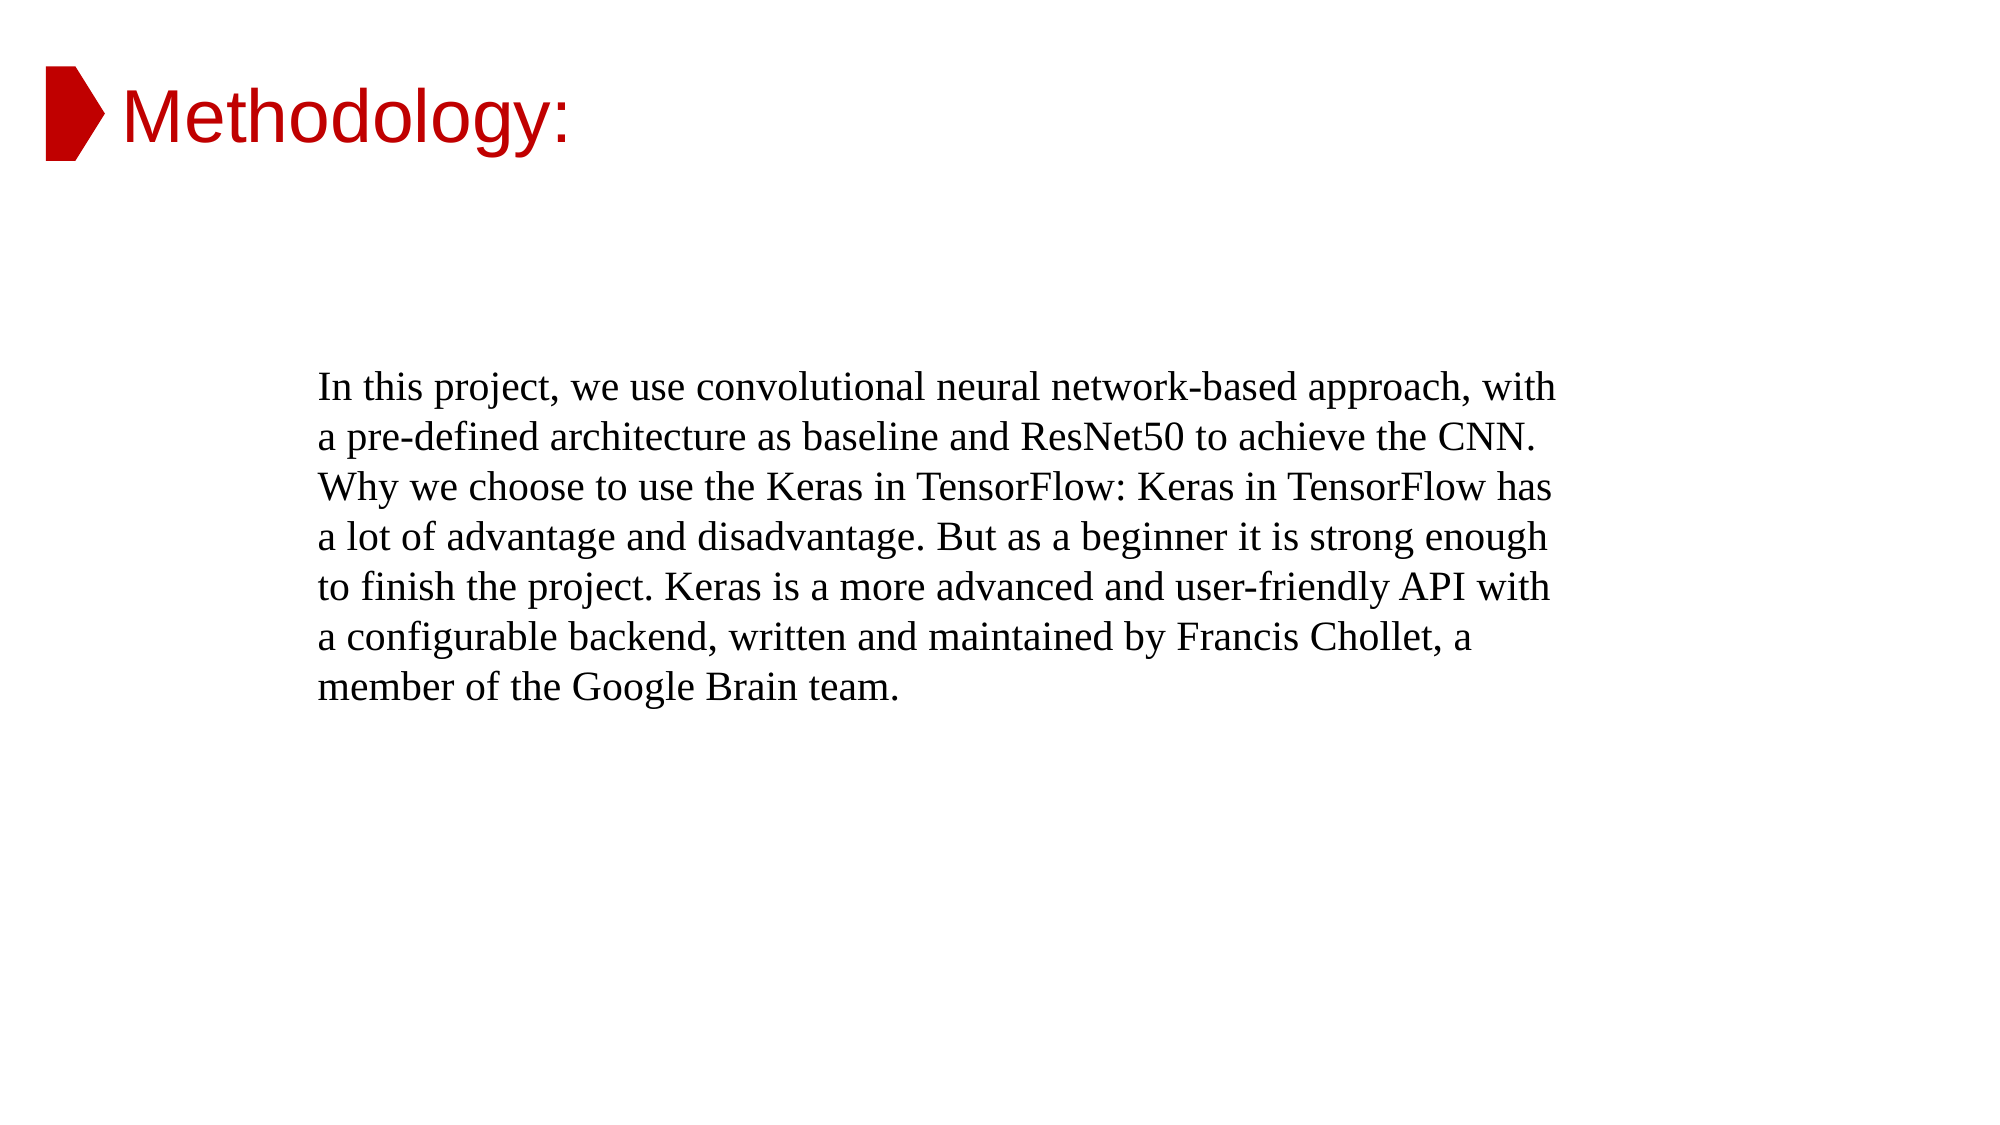

Methodology:

In this project, we use convolutional neural network-based approach, with a pre-defined architecture as baseline and ResNet50 to achieve the CNN. Why we choose to use the Keras in TensorFlow: Keras in TensorFlow has a lot of advantage and disadvantage. But as a beginner it is strong enough to finish the project. Keras is a more advanced and user-friendly API with a configurable backend, written and maintained by Francis Chollet, a member of the Google Brain team.